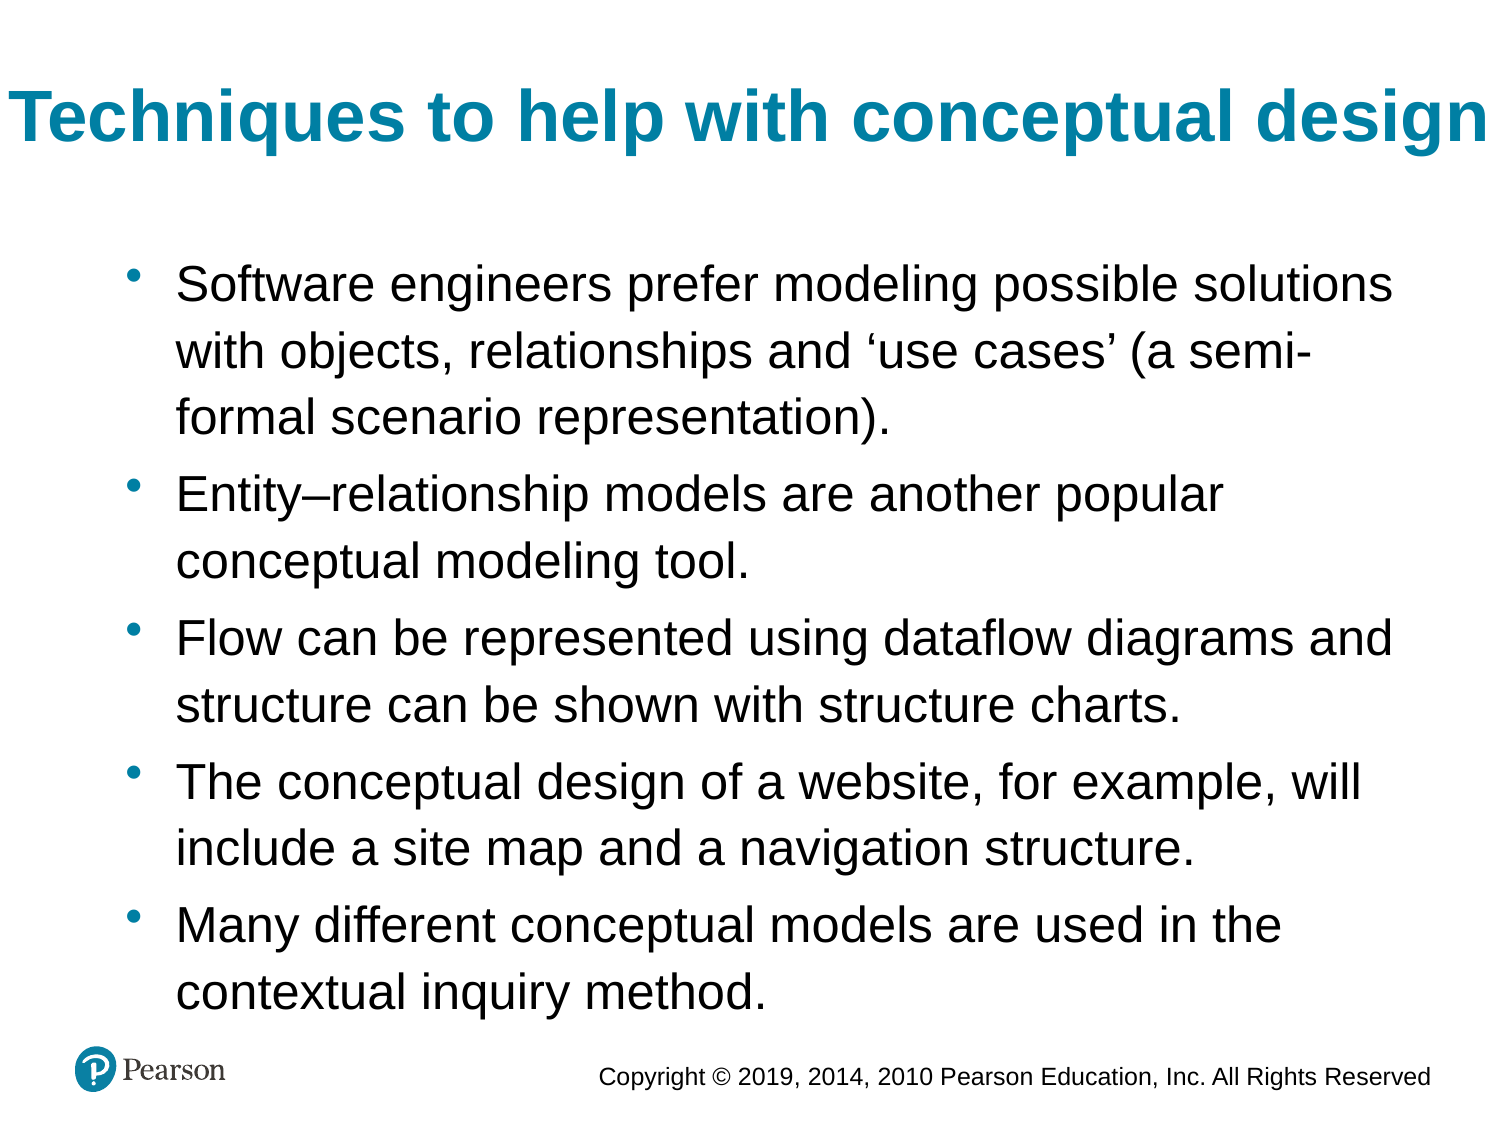

Techniques to help with conceptual design
Software engineers prefer modeling possible solutions with objects, relationships and ‘use cases’ (a semi-formal scenario representation).
Entity–relationship models are another popular conceptual modeling tool.
Flow can be represented using dataflow diagrams and structure can be shown with structure charts.
The conceptual design of a website, for example, will include a site map and a navigation structure.
Many different conceptual models are used in the contextual inquiry method.